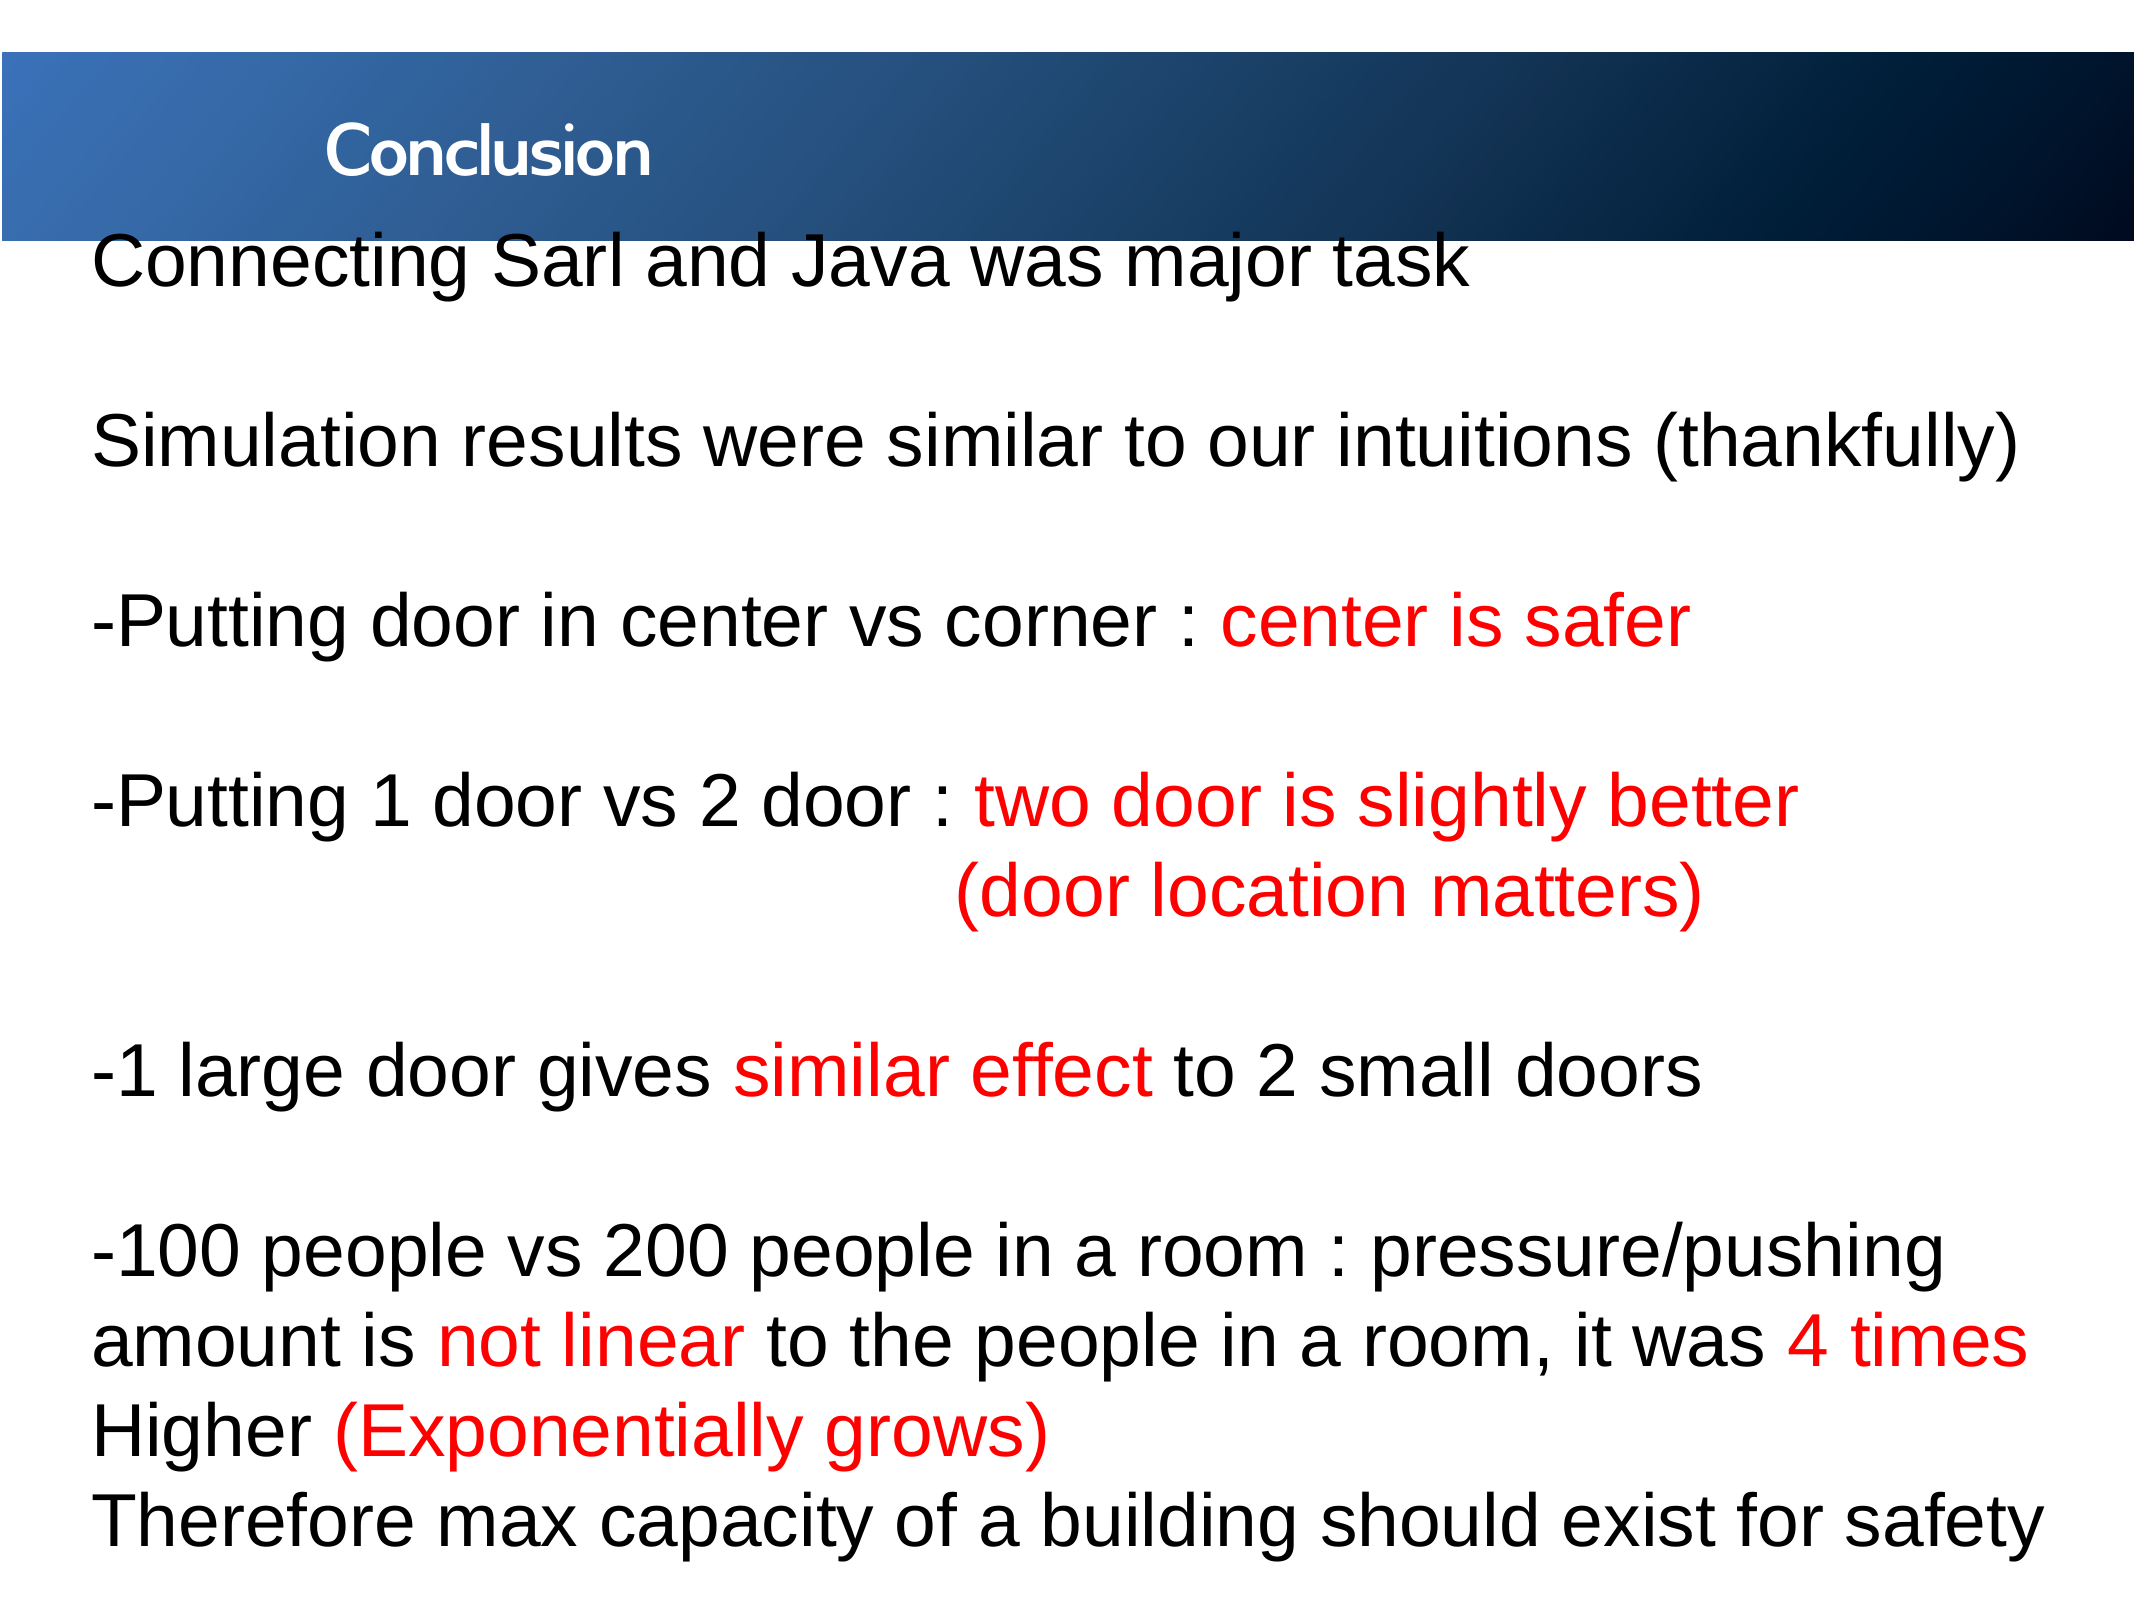

Motive : Creating a pressure based evacuation simulation
Conclusion
Connecting Sarl and Java was major task

Simulation results were similar to our intuitions (thankfully)

-Putting door in center vs corner : center is safer

-Putting 1 door vs 2 door : two door is slightly better
                         (door location matters)

-1 large door gives similar effect to 2 small doors

-100 people vs 200 people in a room : pressure/pushing
amount is not linear to the people in a room, it was 4 times
Higher (Exponentially grows)
Therefore max capacity of a building should exist for safety